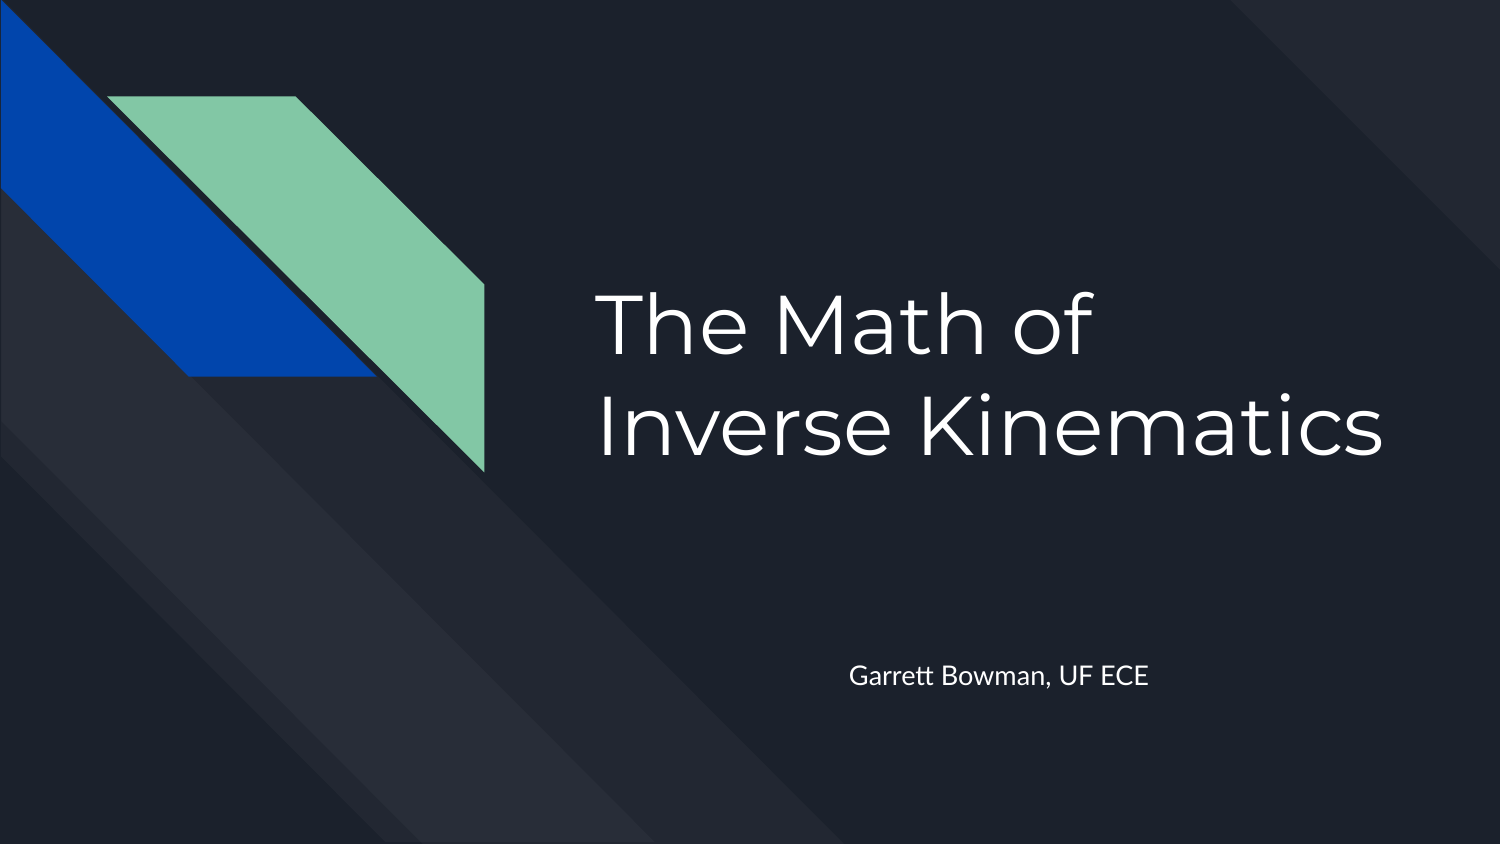

# The Math of Inverse Kinematics
Garrett Bowman, UF ECE